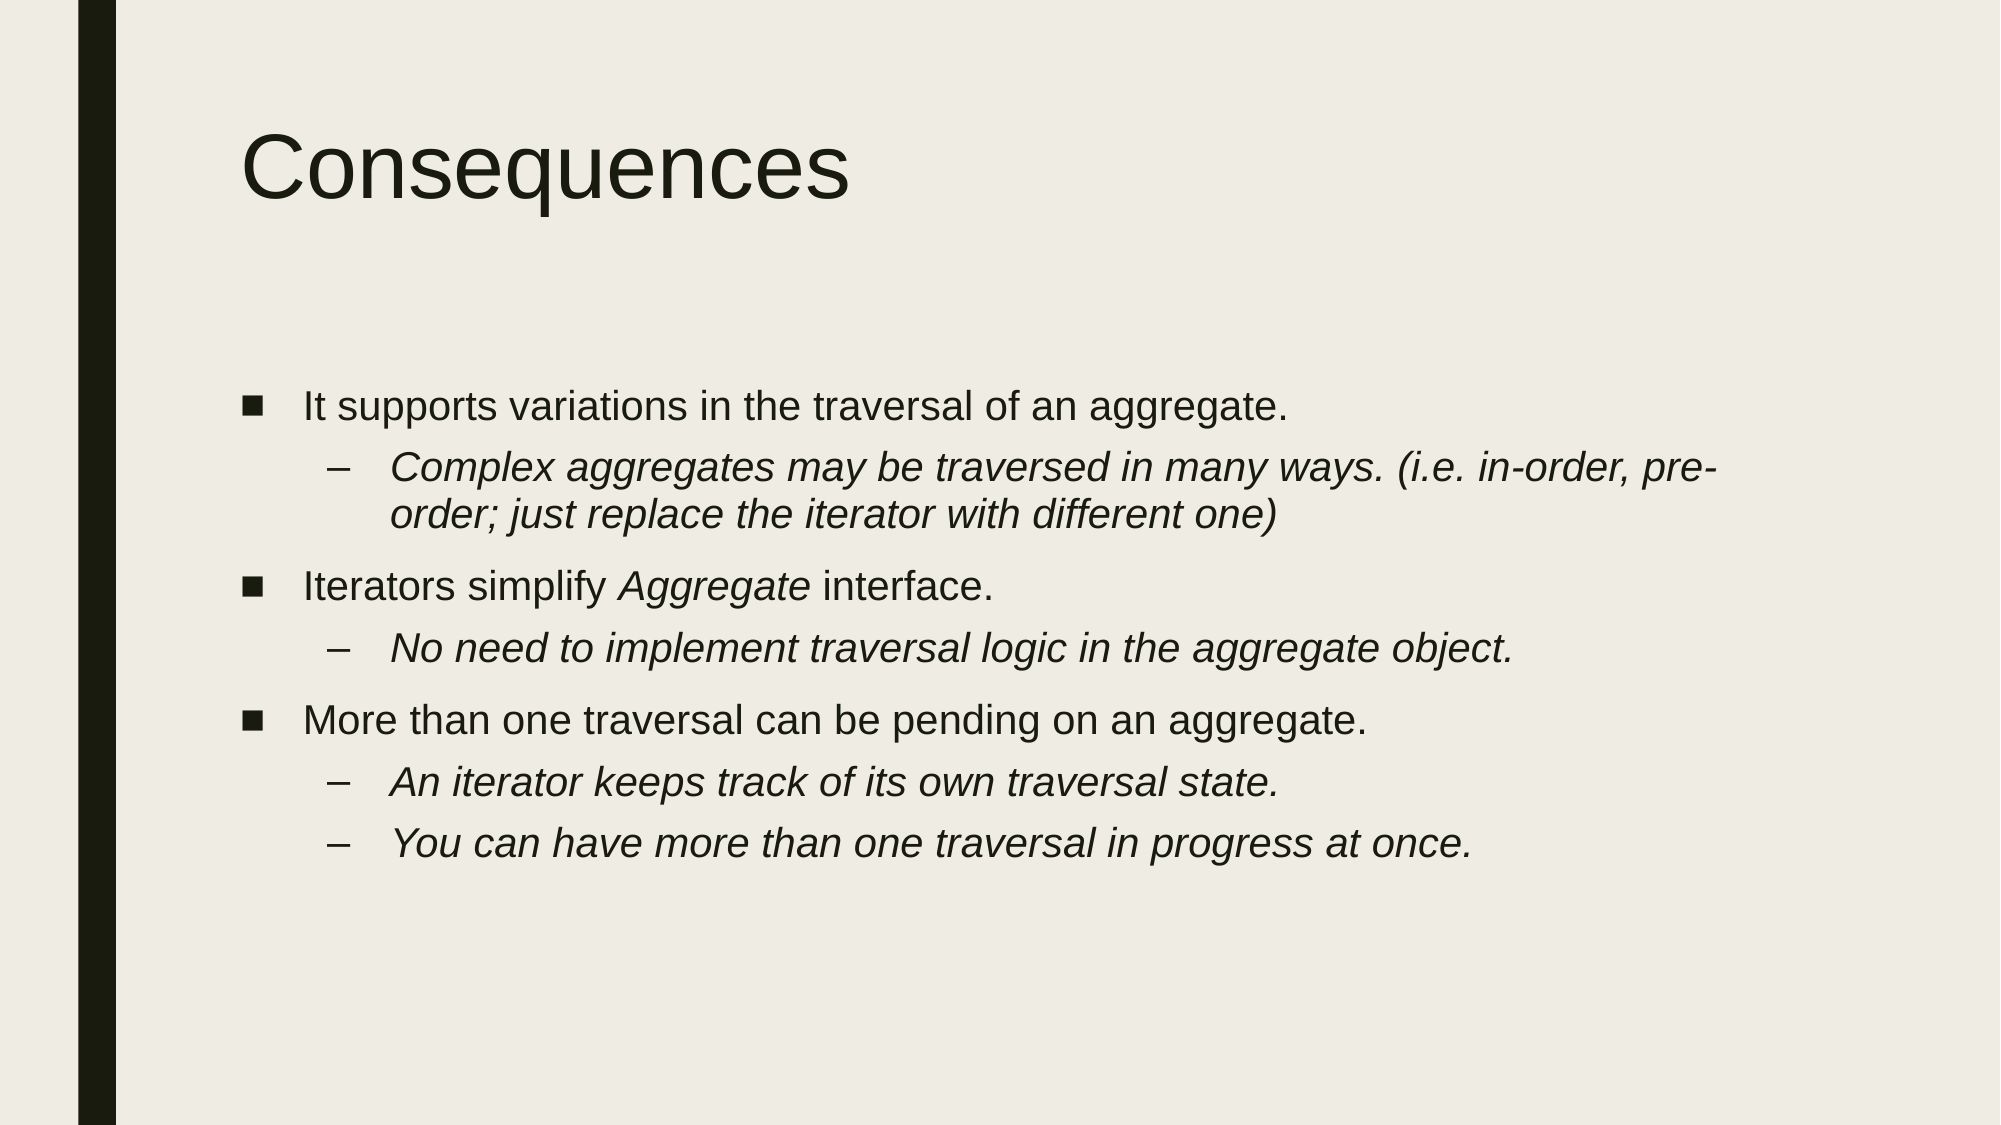

# Consequences
It supports variations in the traversal of an aggregate.
Complex aggregates may be traversed in many ways. (i.e. in-order, pre-order; just replace the iterator with different one)
Iterators simplify Aggregate interface.
No need to implement traversal logic in the aggregate object.
More than one traversal can be pending on an aggregate.
An iterator keeps track of its own traversal state.
You can have more than one traversal in progress at once.